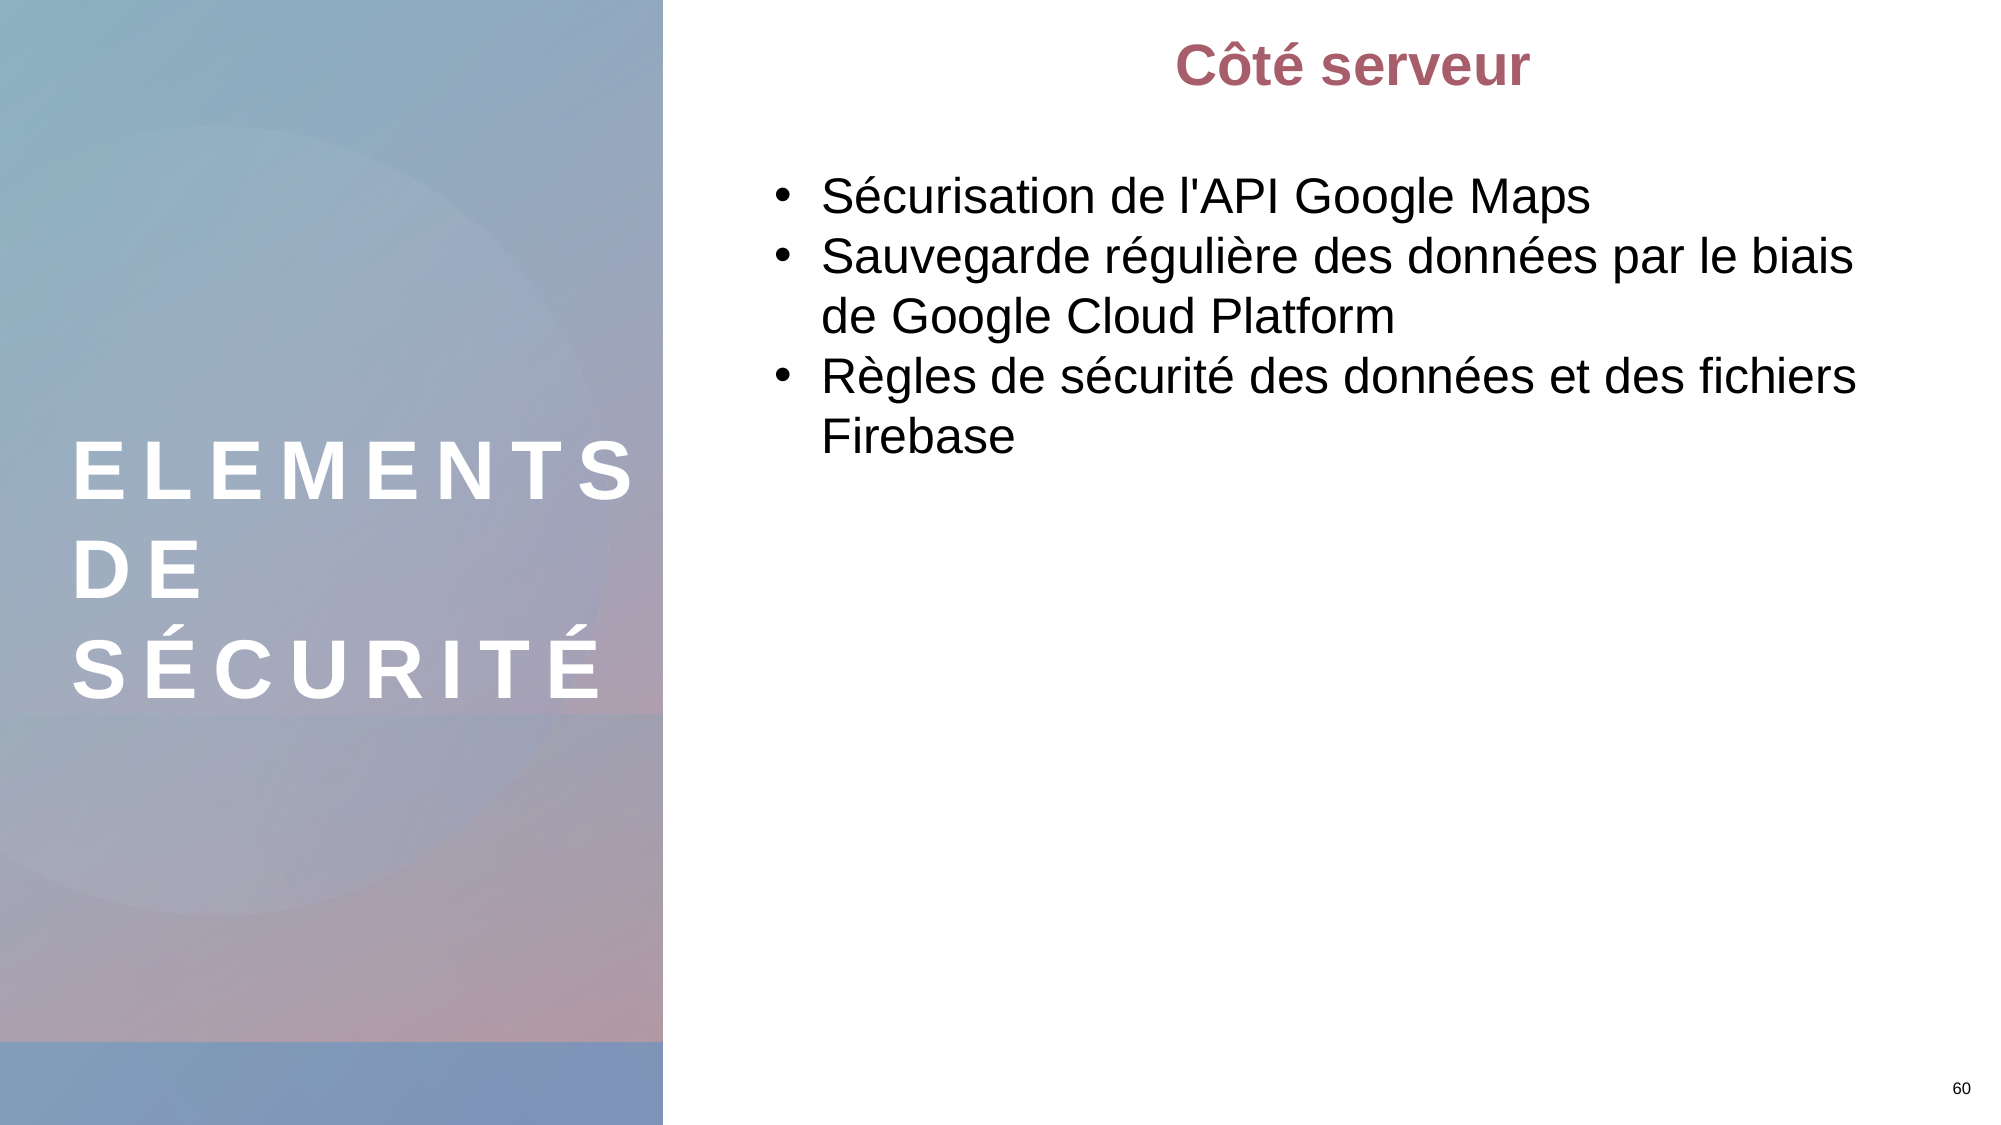

Côté serveur
Sécurisation de l'API Google Maps
Sauvegarde régulière des données par le biais de Google Cloud Platform
Règles de sécurité des données et des fichiers Firebase

Elements de sécurité

60